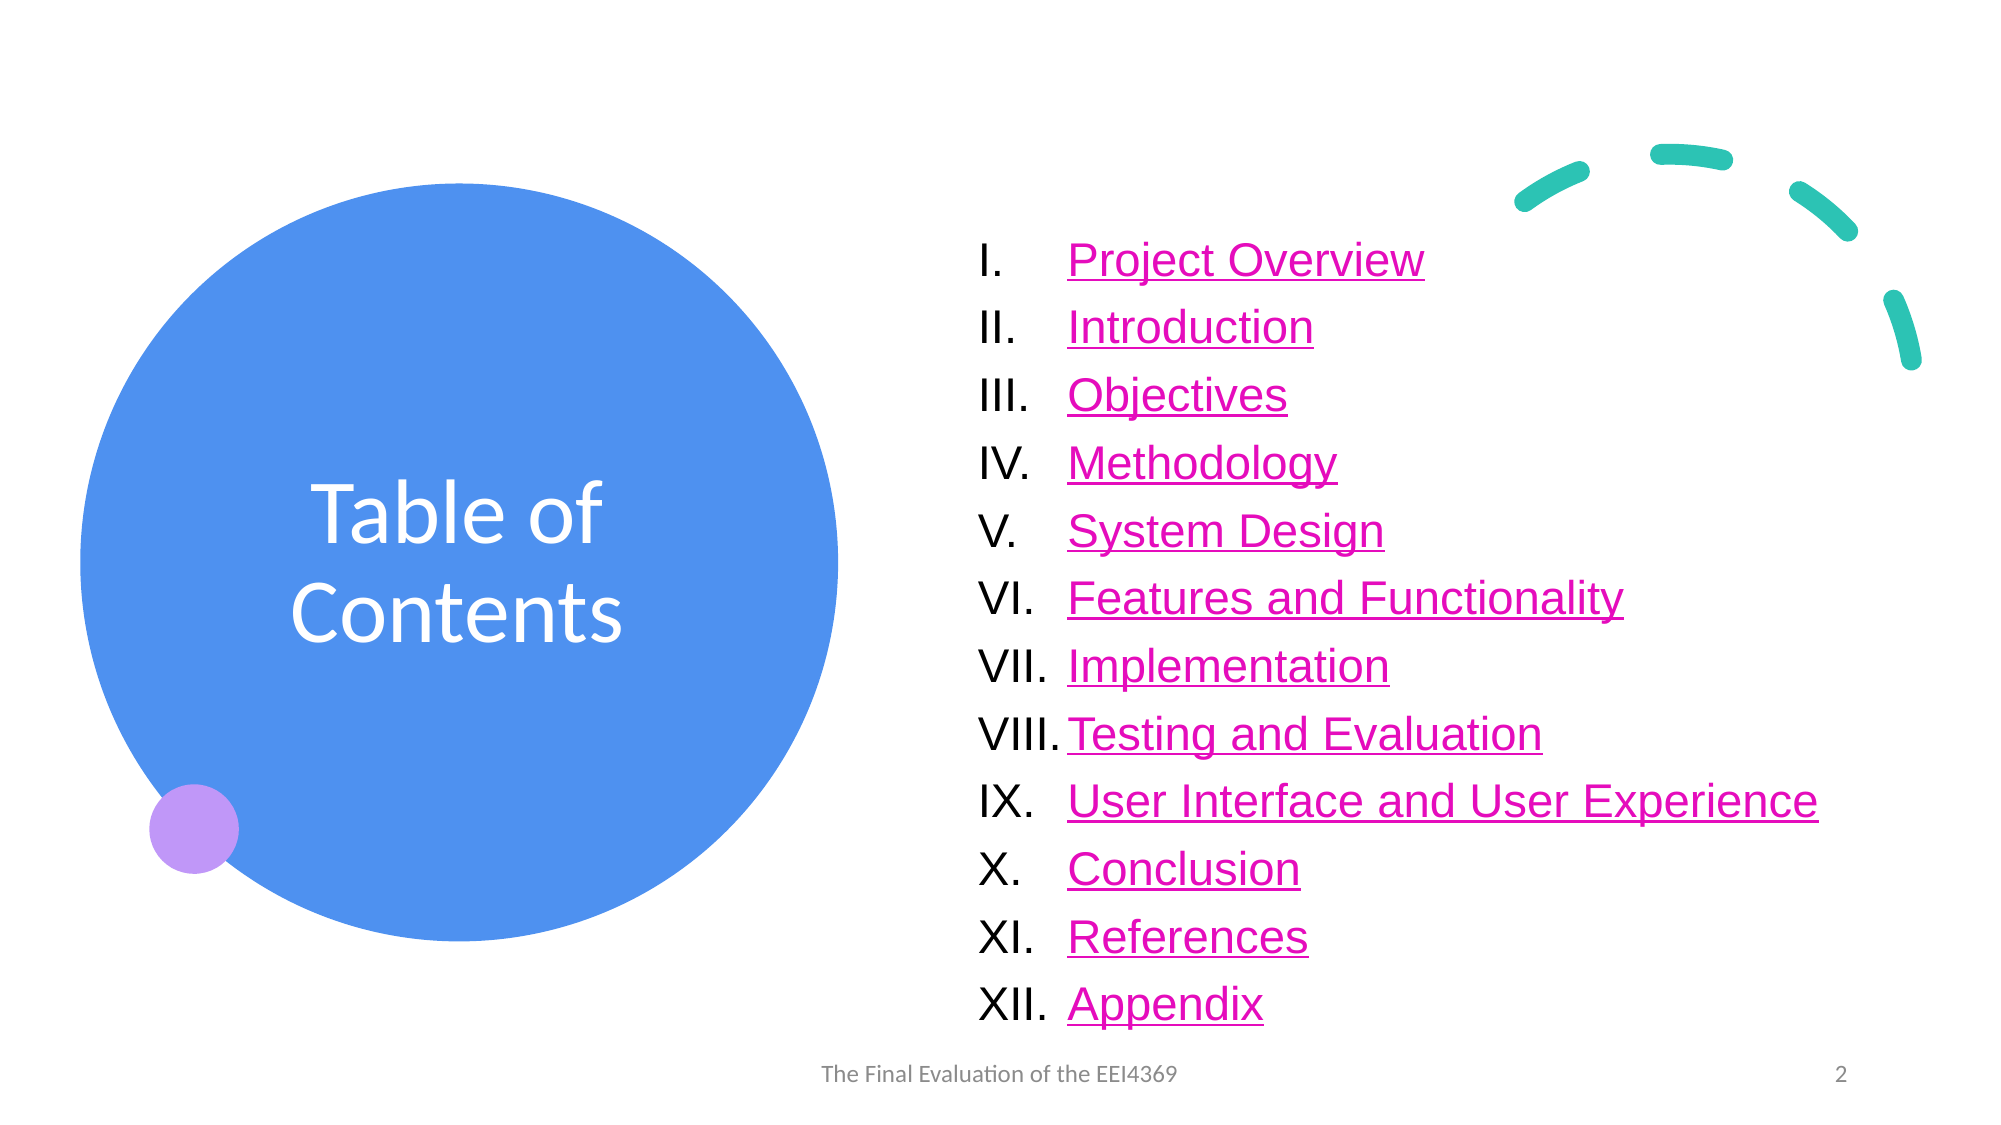

Project Overview
Introduction
Objectives
Methodology
System Design
Features and Functionality
Implementation
Testing and Evaluation
User Interface and User Experience
Conclusion
References
Appendix

# Table of Contents
The Final Evaluation of the EEI4369
2